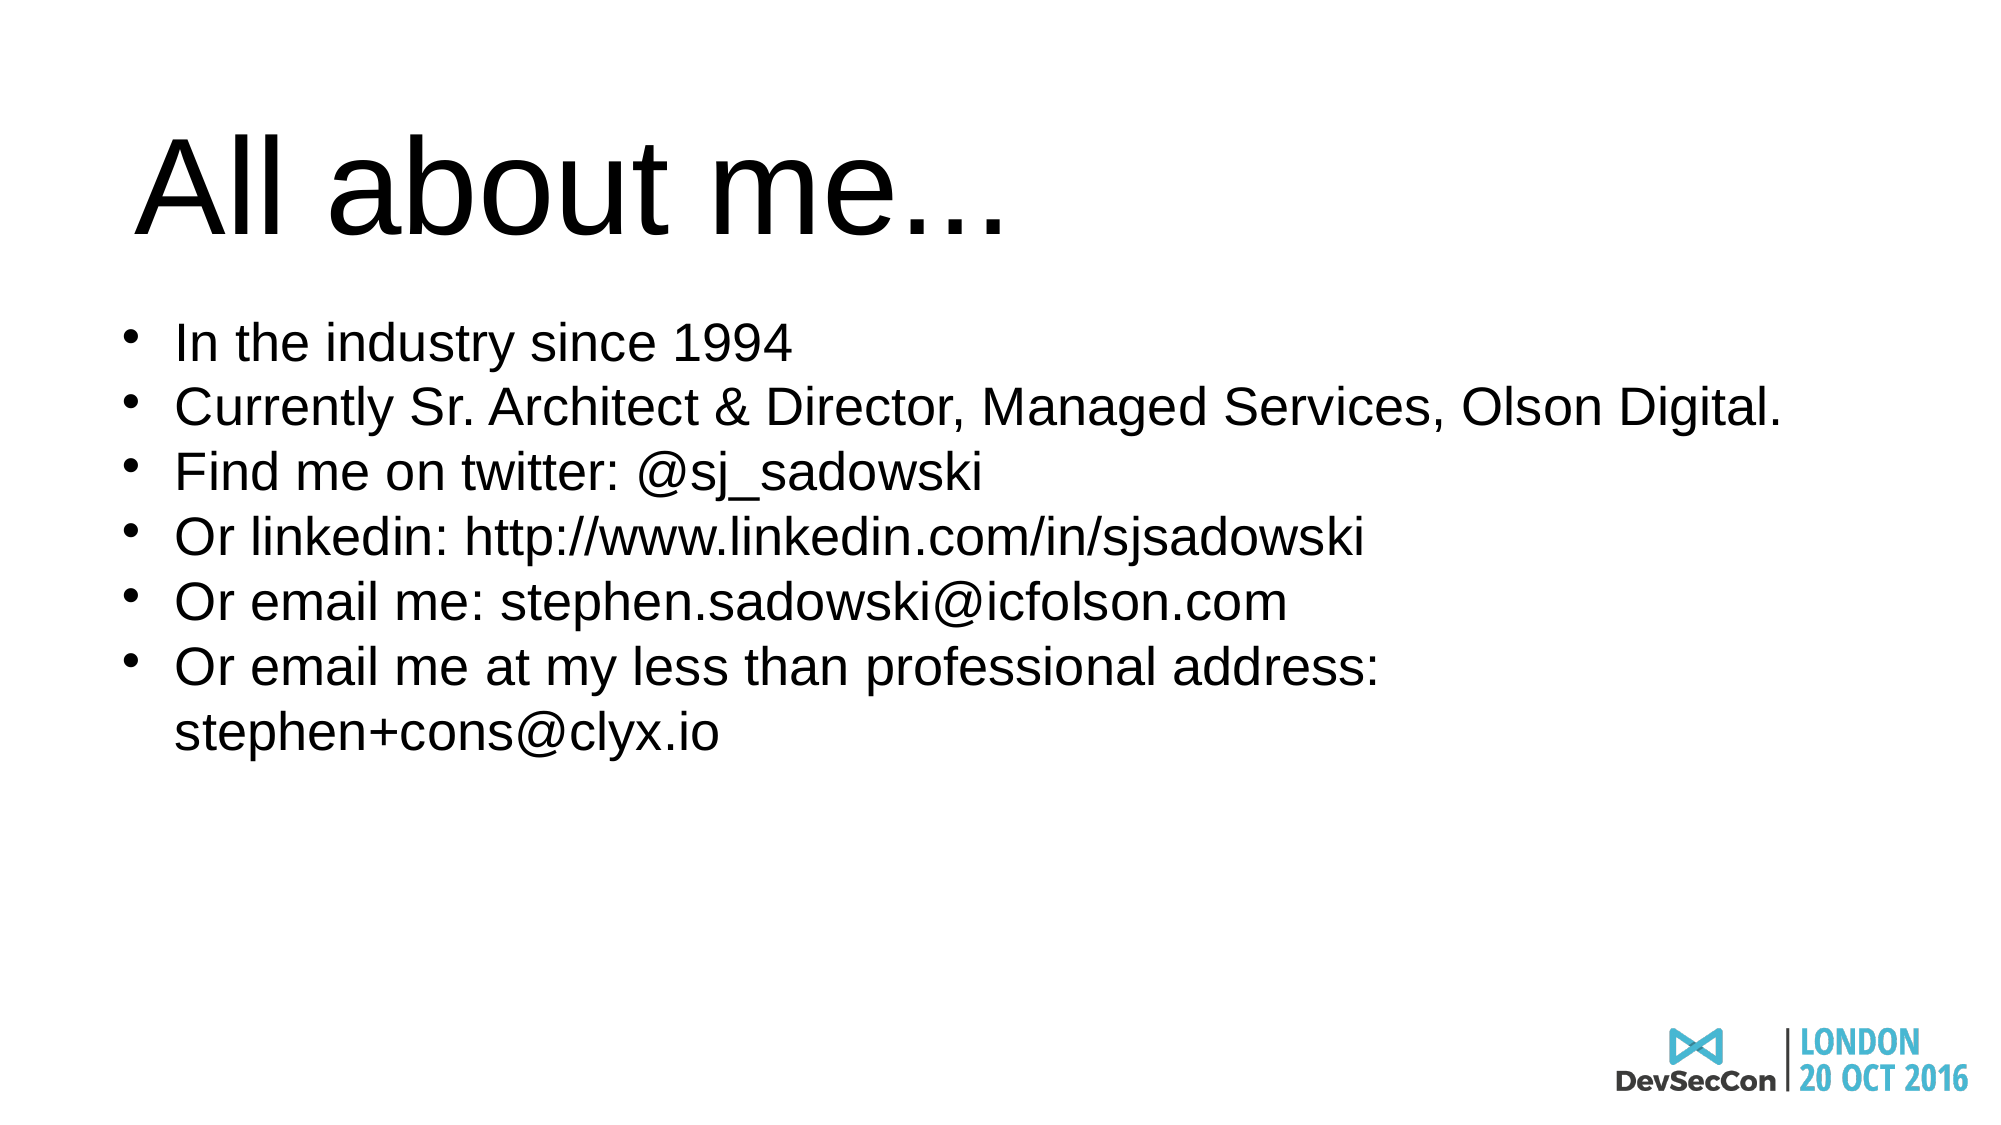

All about me...
In the industry since 1994
Currently Sr. Architect & Director, Managed Services, Olson Digital.
Find me on twitter: @sj_sadowski
Or linkedin: http://www.linkedin.com/in/sjsadowski
Or email me: stephen.sadowski@icfolson.com
Or email me at my less than professional address: stephen+cons@clyx.io